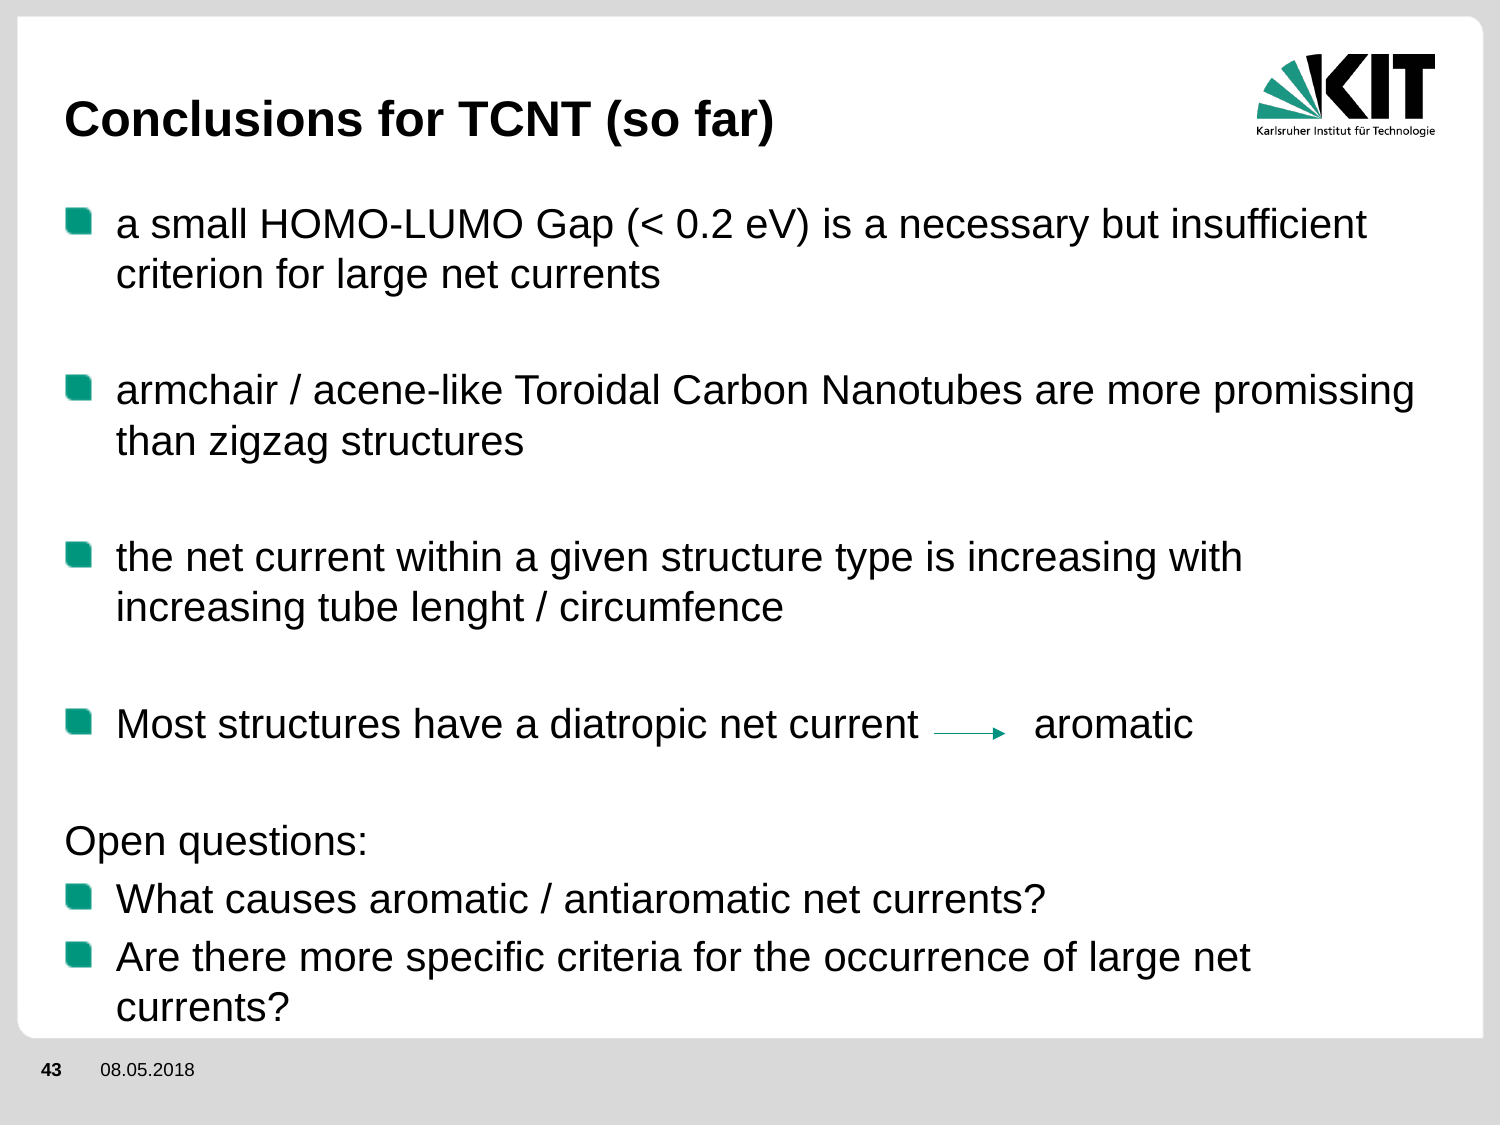

# Conclusions for TCNT (so far)
a small HOMO-LUMO Gap (< 0.2 eV) is a necessary but insufficient criterion for large net currents

armchair / acene-like Toroidal Carbon Nanotubes are more promissing than zigzag structures

the net current within a given structure type is increasing with increasing tube lenght / circumfence

Most structures have a diatropic net current          aromatic

Open questions:
What causes aromatic / antiaromatic net currents?
Are there more specific criteria for the occurrence of large net currents?